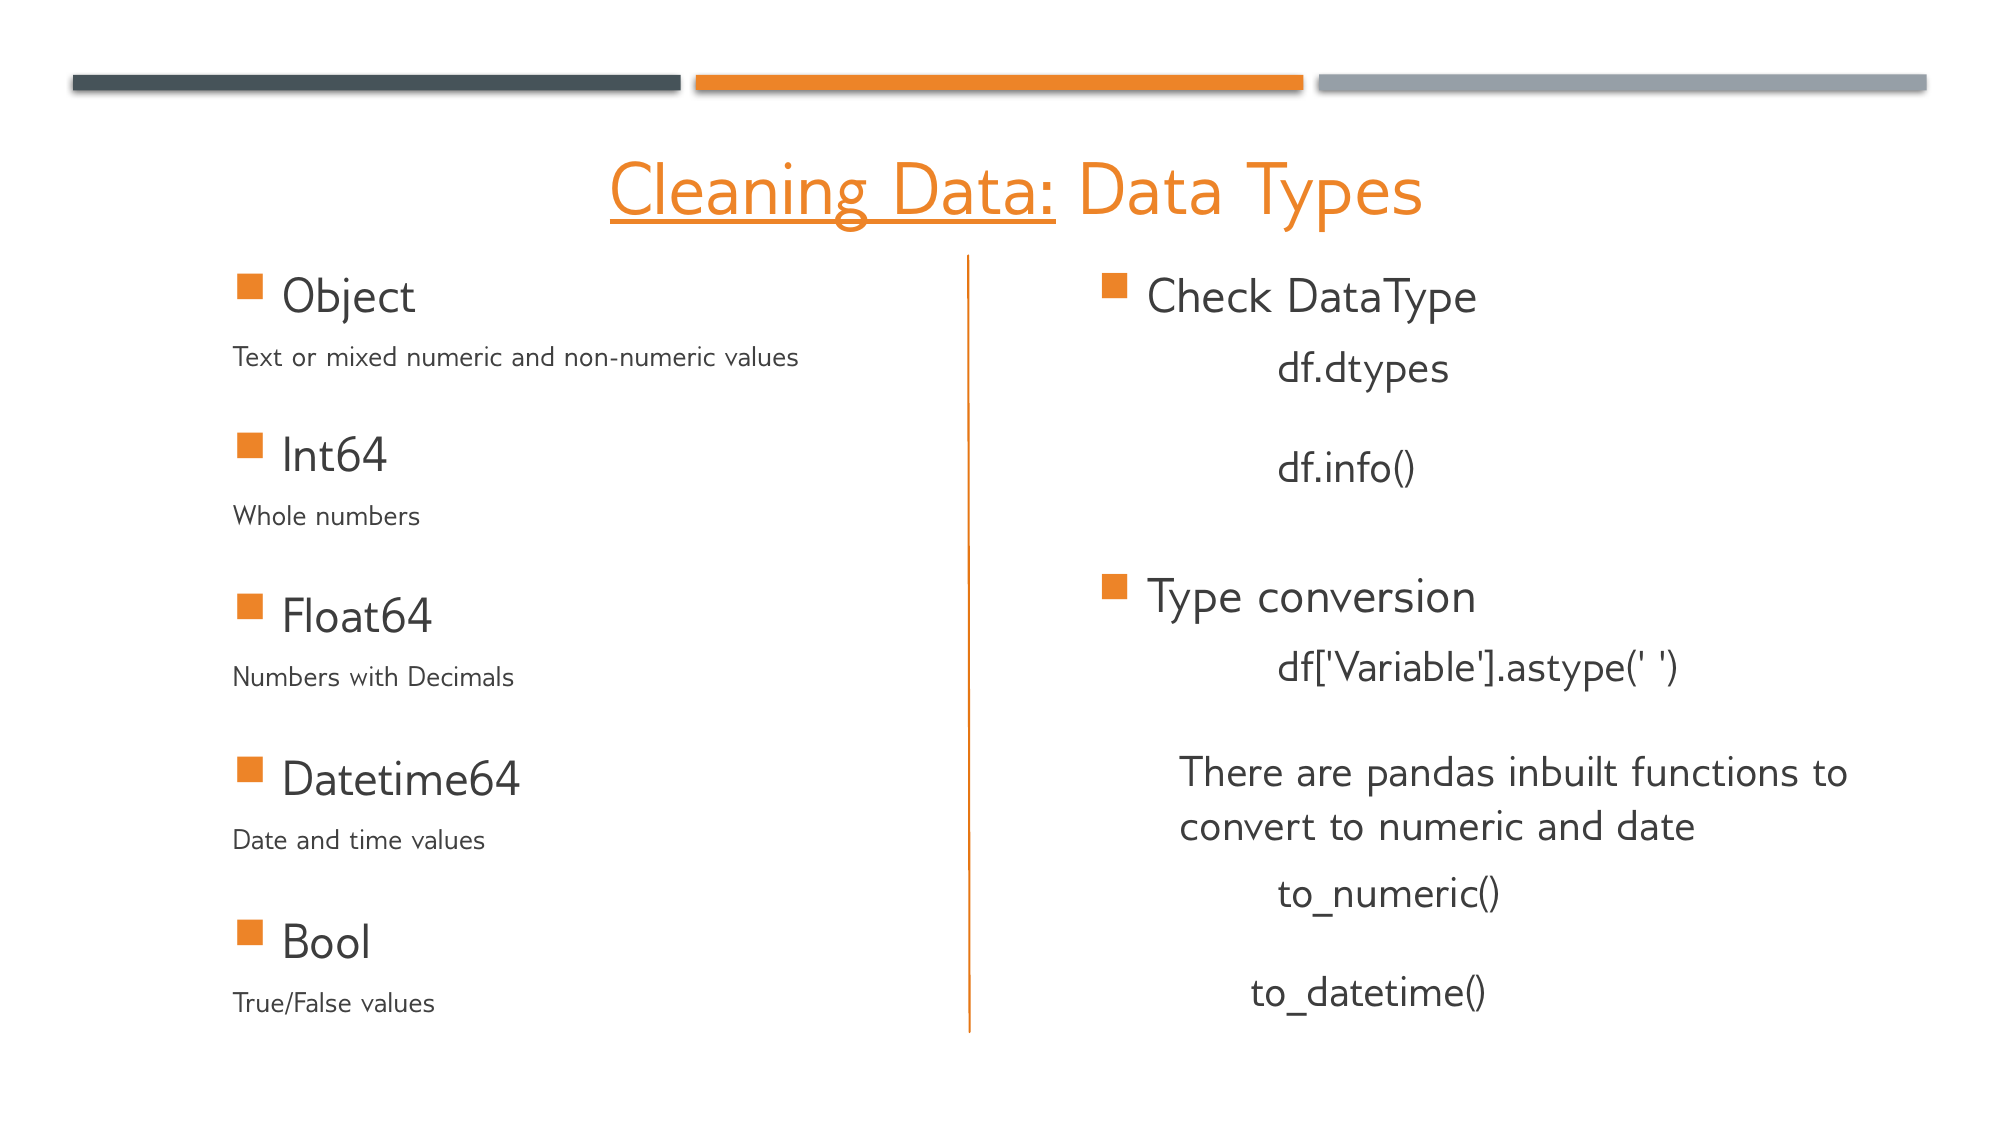

Cleaning Data: Data Types
Check DataType
	df.dtypes

	df.info()

Type conversion
	df['Variable'].astype(' ')

	There are pandas inbuilt functions to 	convert to numeric and date
	to_numeric()

to_datetime()
Object
Text or mixed numeric and non-numeric values

Int64
Whole numbers

Float64
Numbers with Decimals

Datetime64
Date and time values

Bool
True/False values